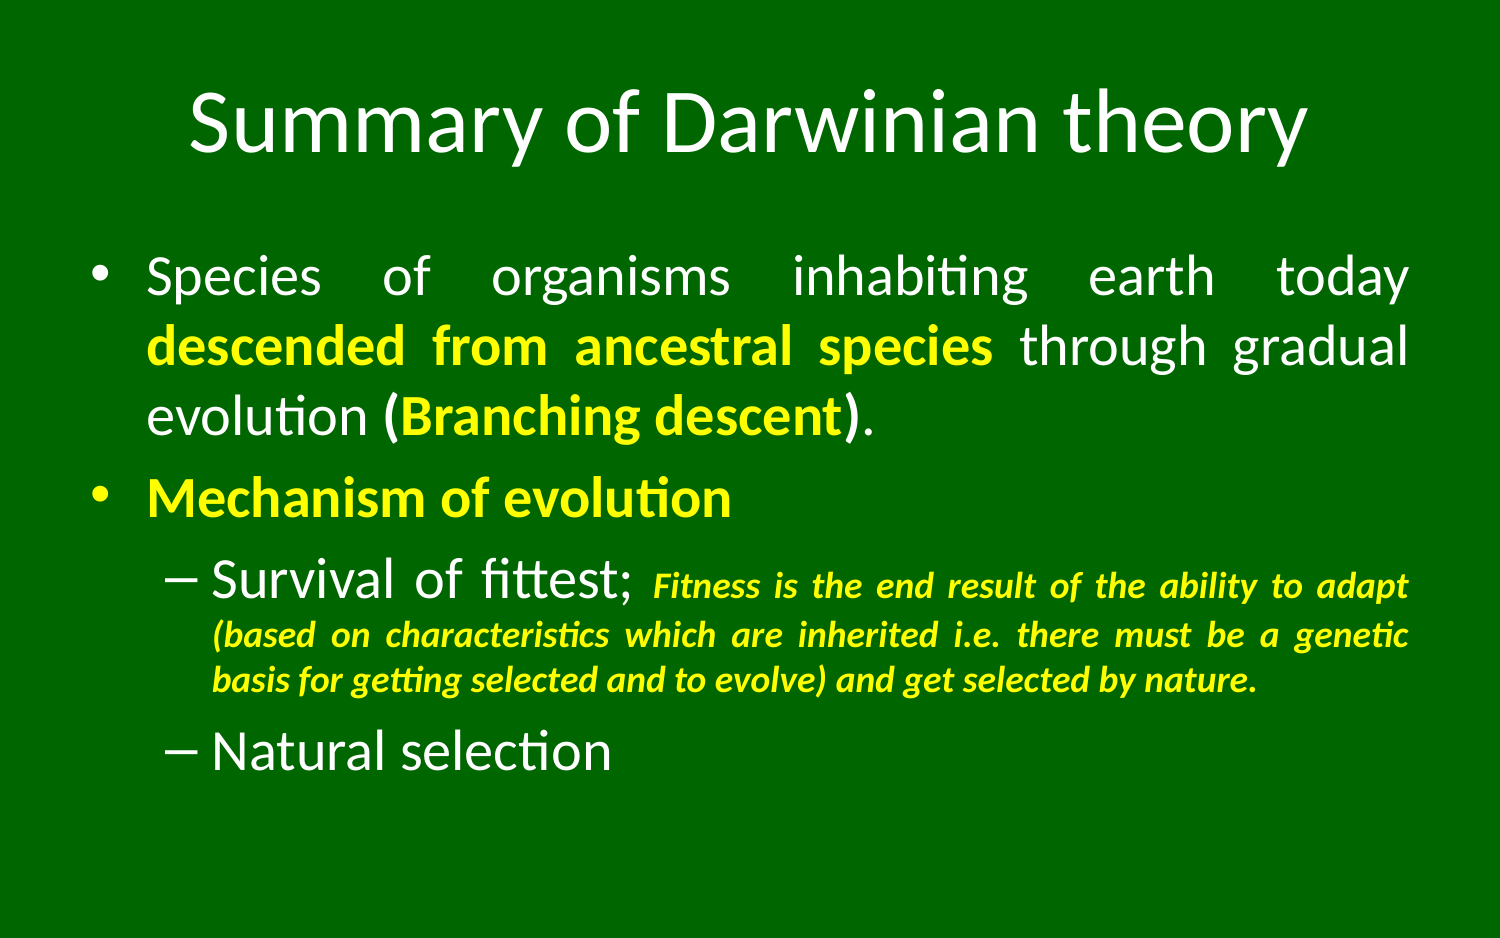

# Summary of Darwinian theory
Species of organisms inhabiting earth today descended from ancestral species through gradual evolution (Branching descent).
Mechanism of evolution
Survival of fittest; Fitness is the end result of the ability to adapt (based on characteristics which are inherited i.e. there must be a genetic basis for getting selected and to evolve) and get selected by nature.
Natural selection